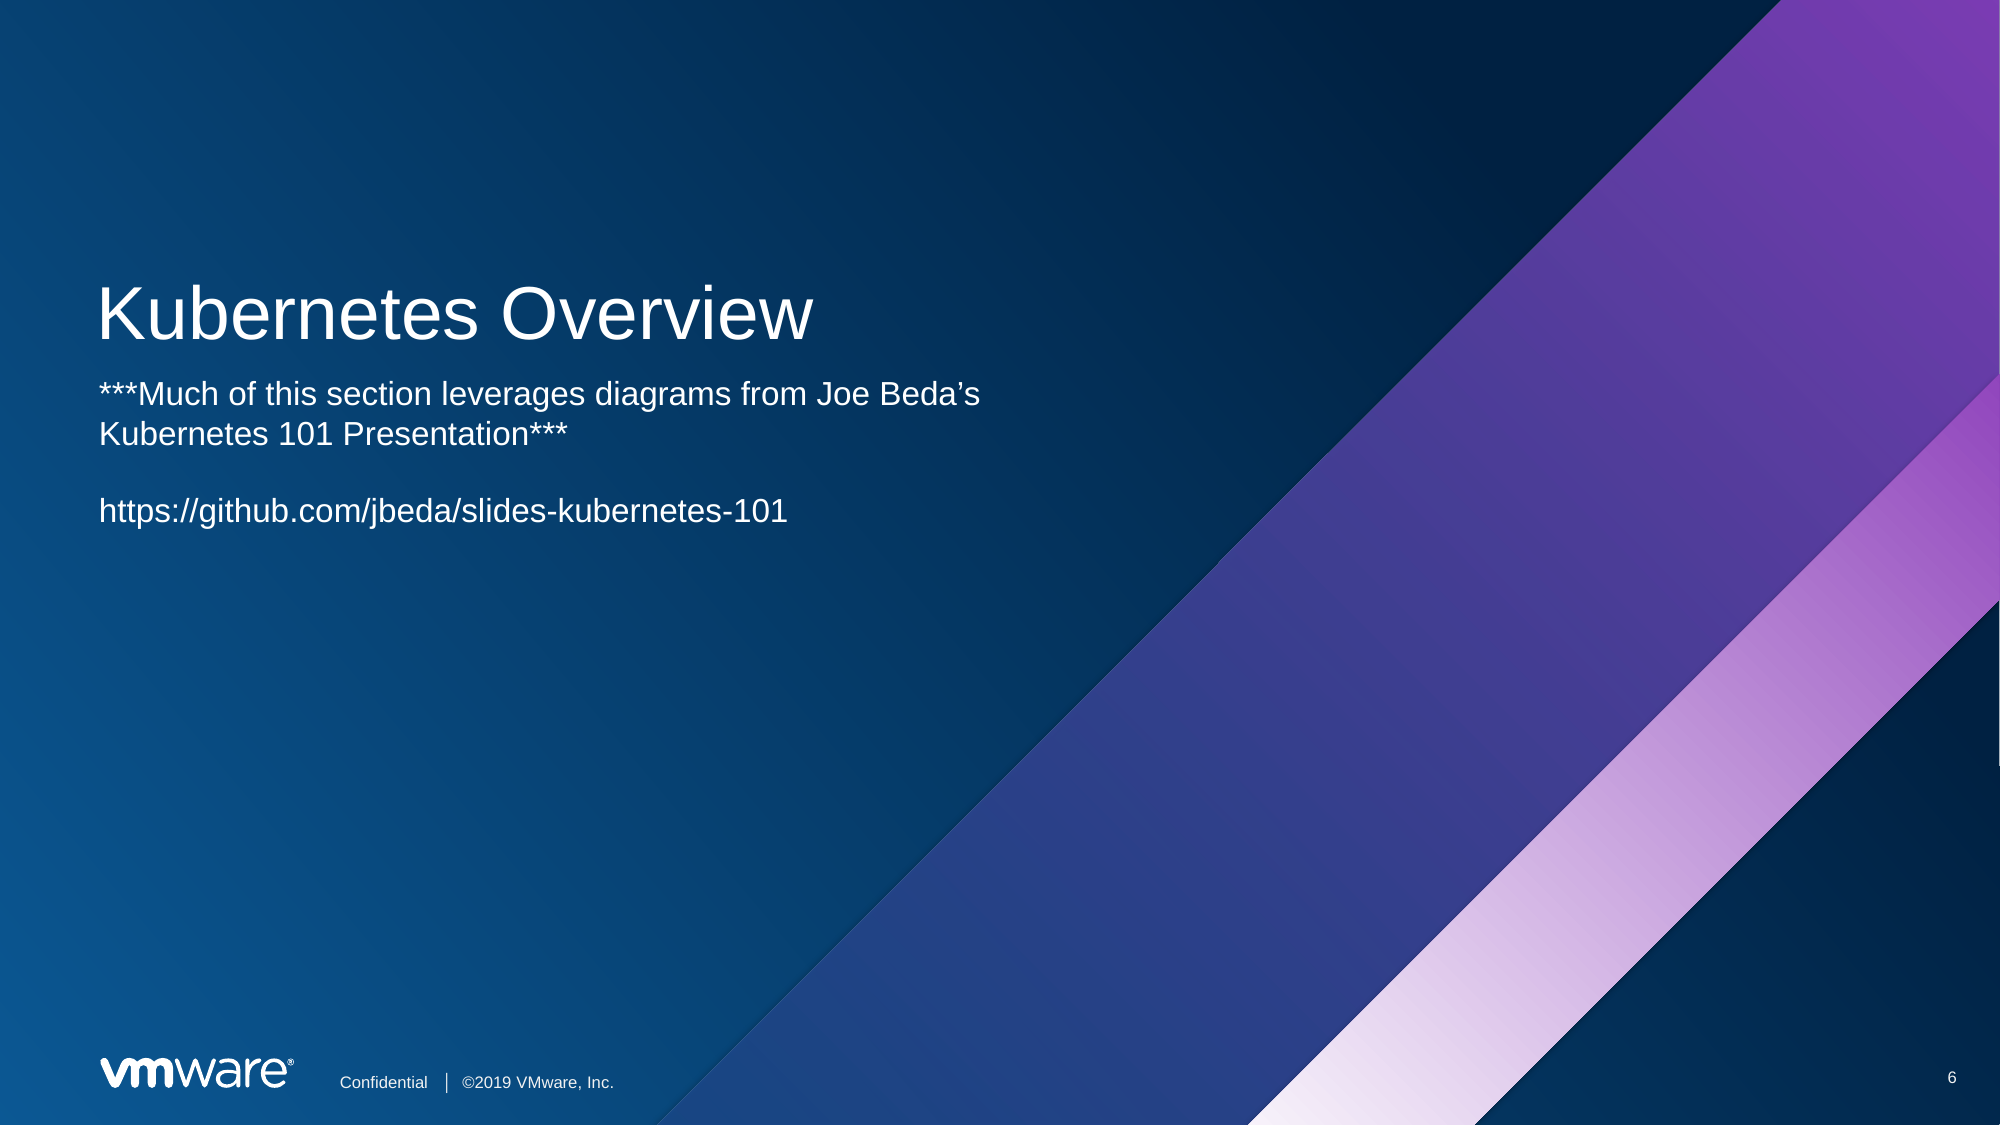

# Kubernetes Overview
***Much of this section leverages diagrams from Joe Beda’s Kubernetes 101 Presentation***
https://github.com/jbeda/slides-kubernetes-101